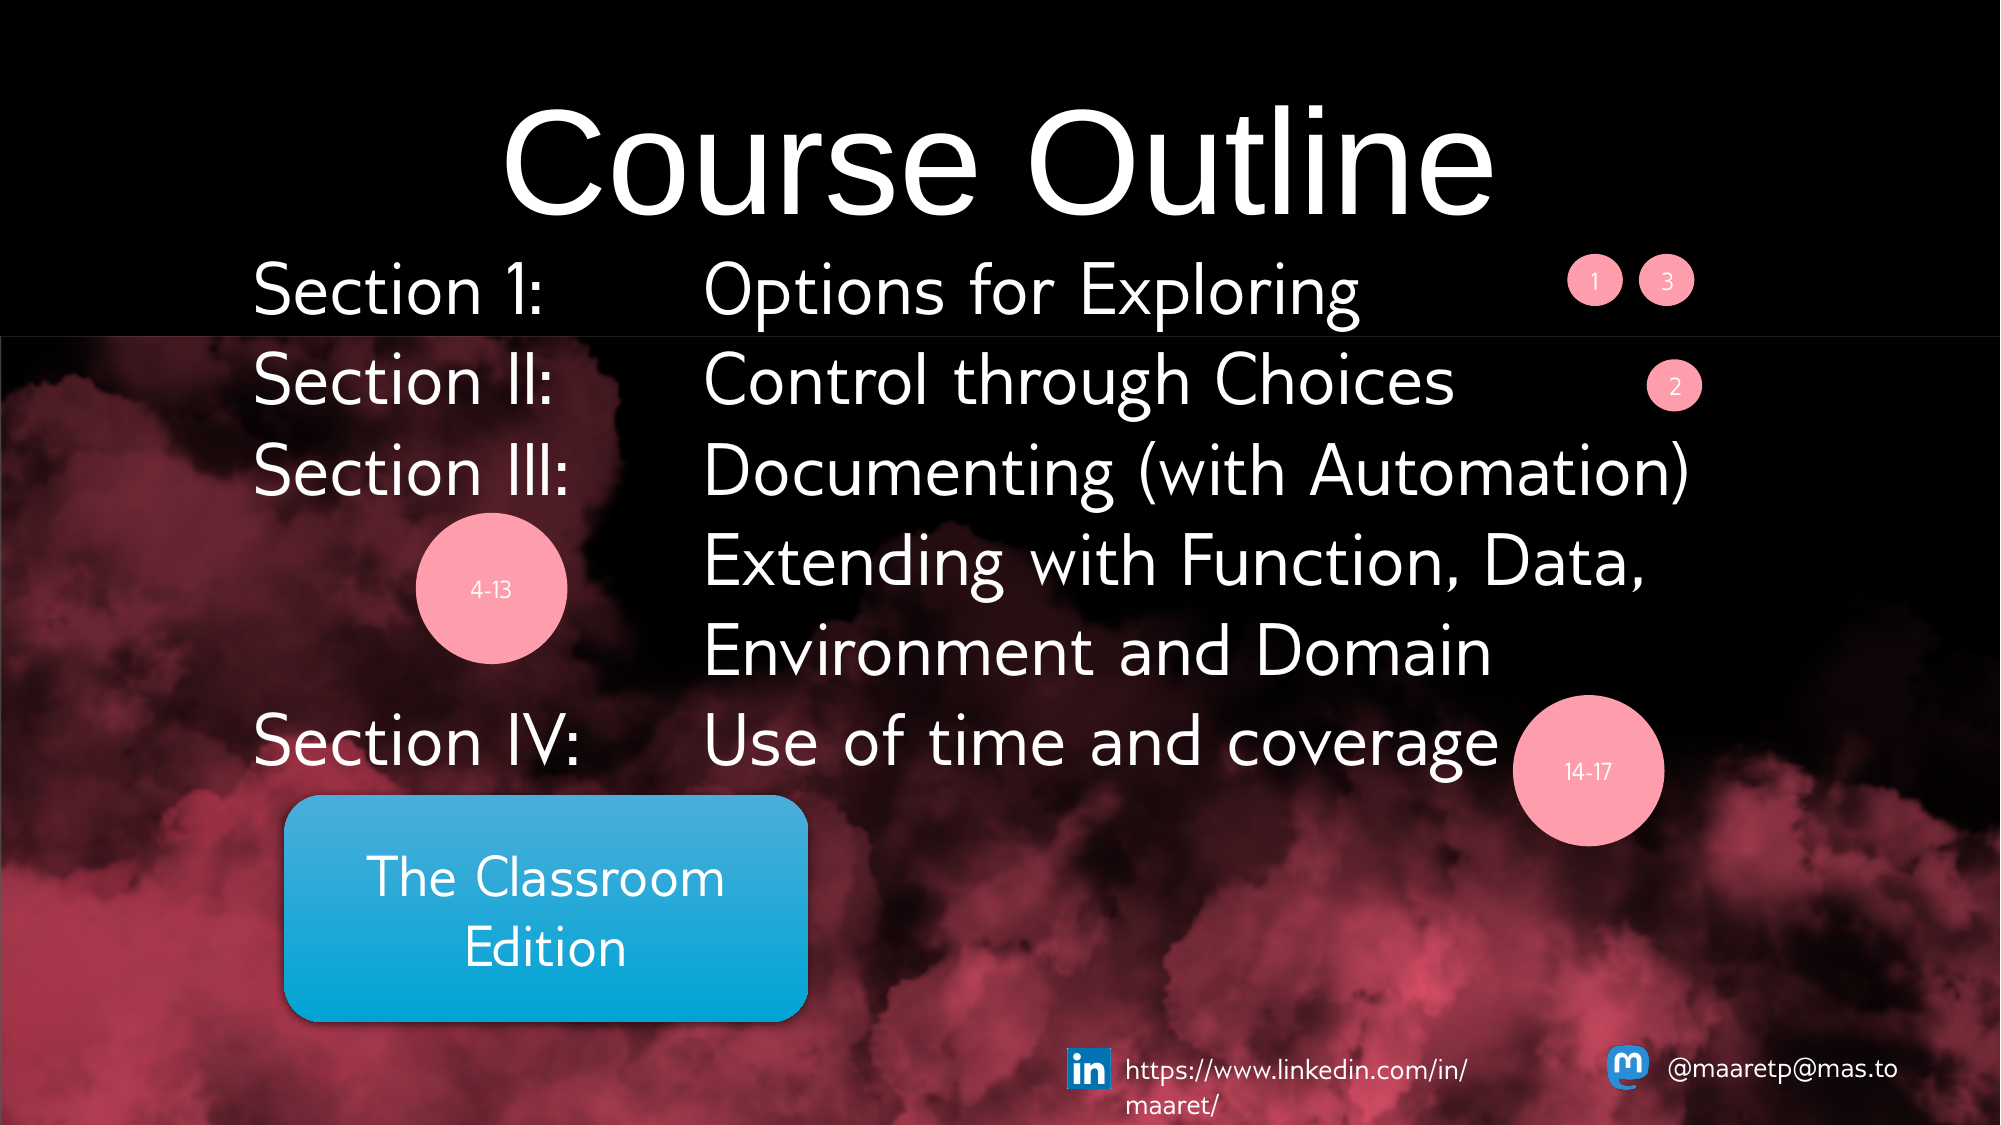

Course Outline
Section 1: 	Options for Exploring
Section II: 	Control through Choices
Section III:	Documenting (with Automation)
			Extending with Function, Data,
	 		Environment and Domain
Section IV:  	Use of time and coverage
1
3
2
4-13
14-17
The Classroom Edition